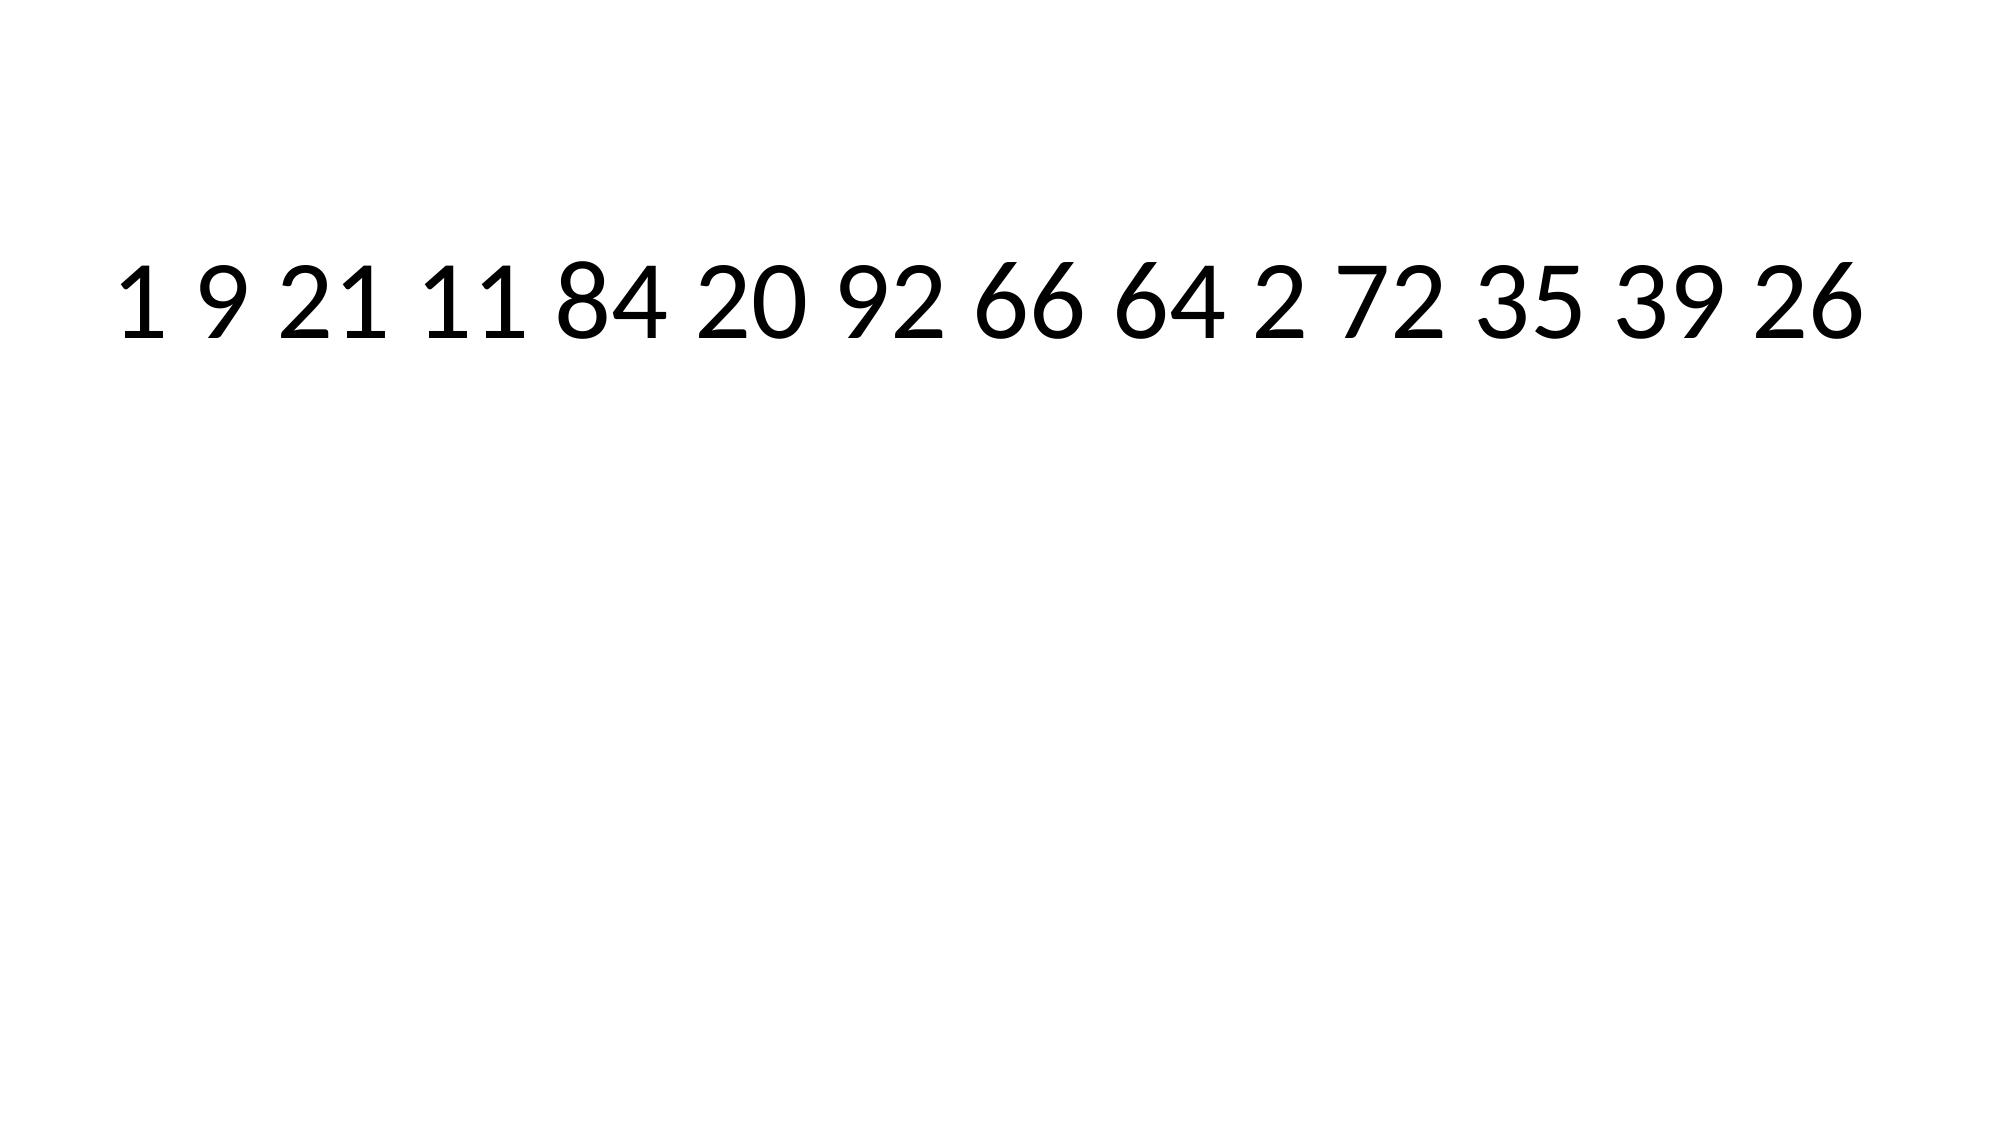

1 9 21 11 84 20 92 66 64 2 72 35 39 26